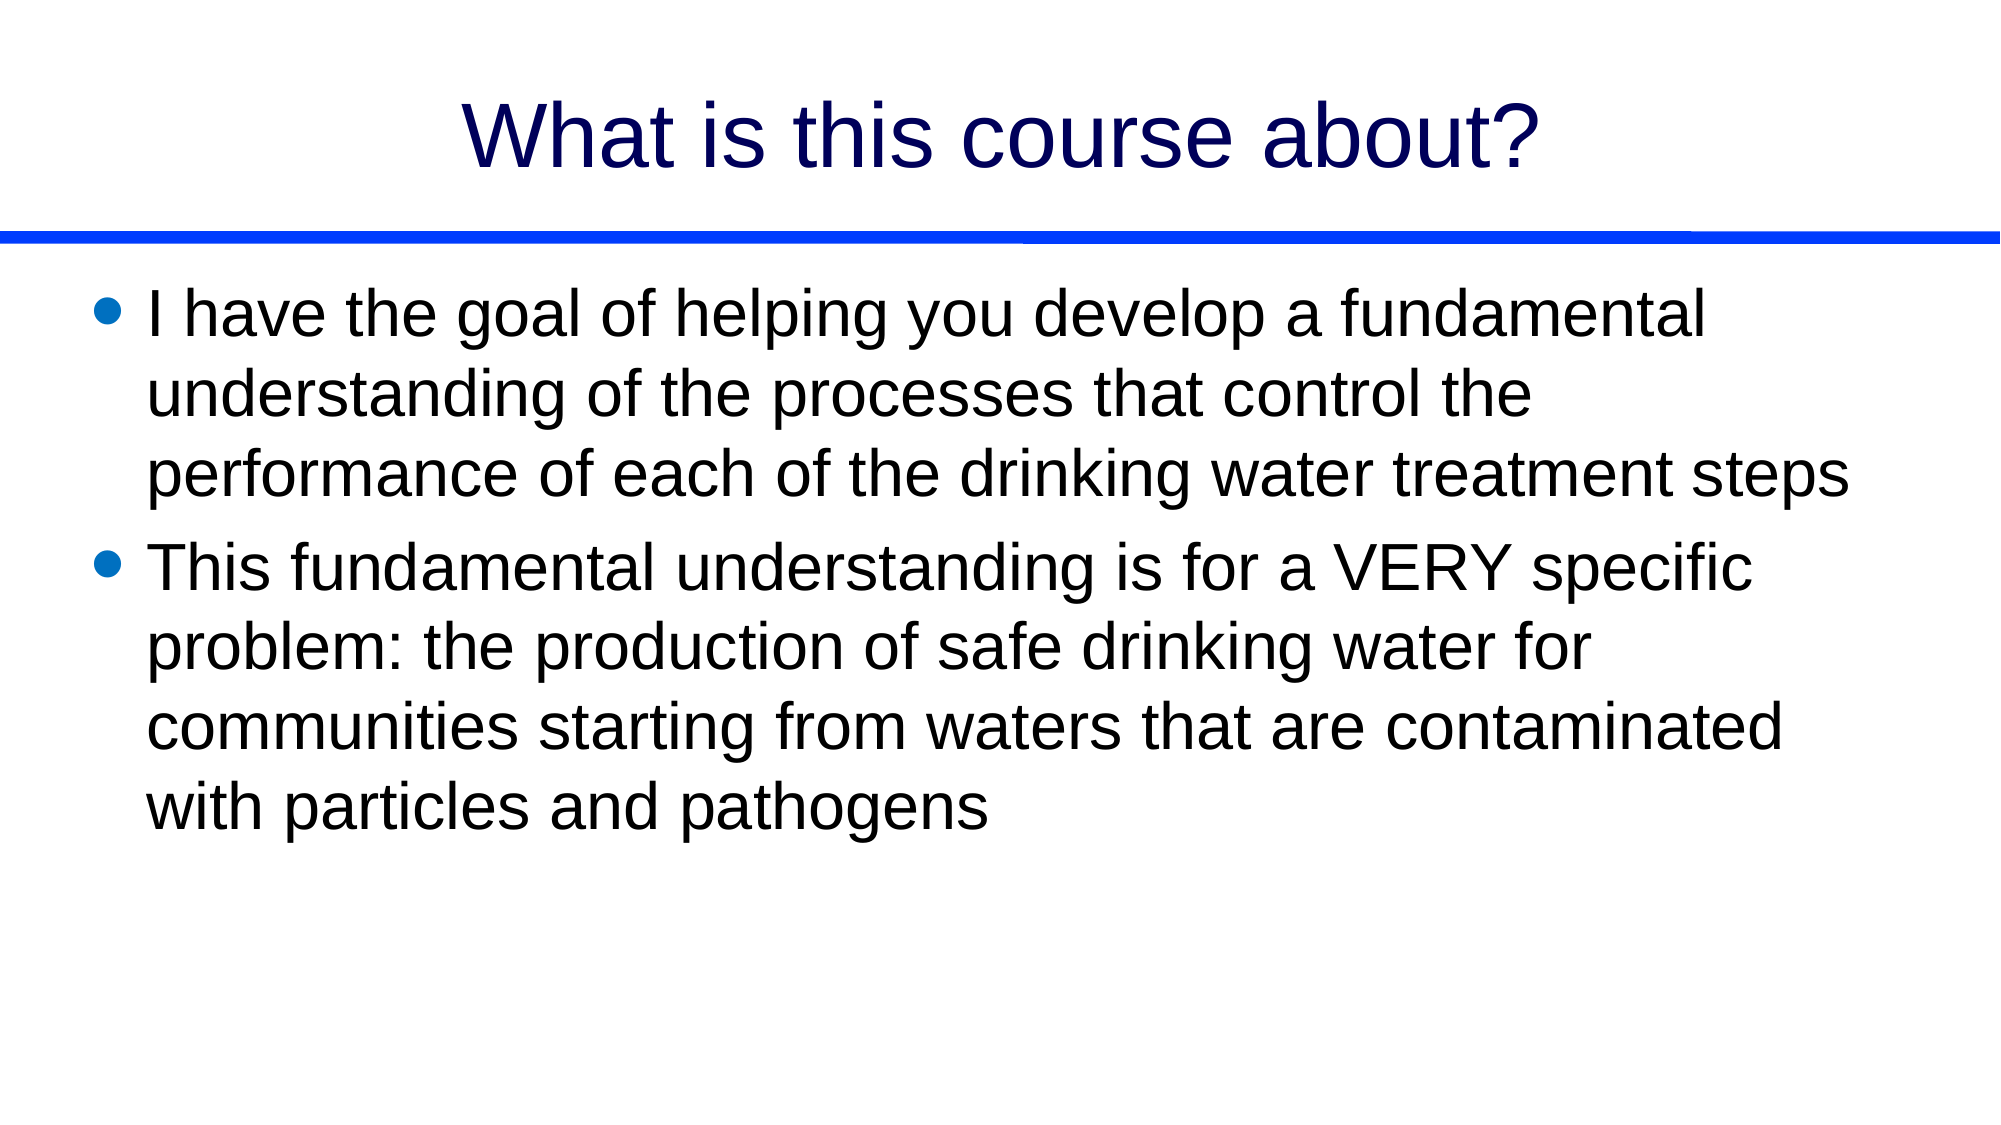

# What is this course about?
I have the goal of helping you develop a fundamental understanding of the processes that control the performance of each of the drinking water treatment steps
This fundamental understanding is for a VERY specific problem: the production of safe drinking water for communities starting from waters that are contaminated with particles and pathogens